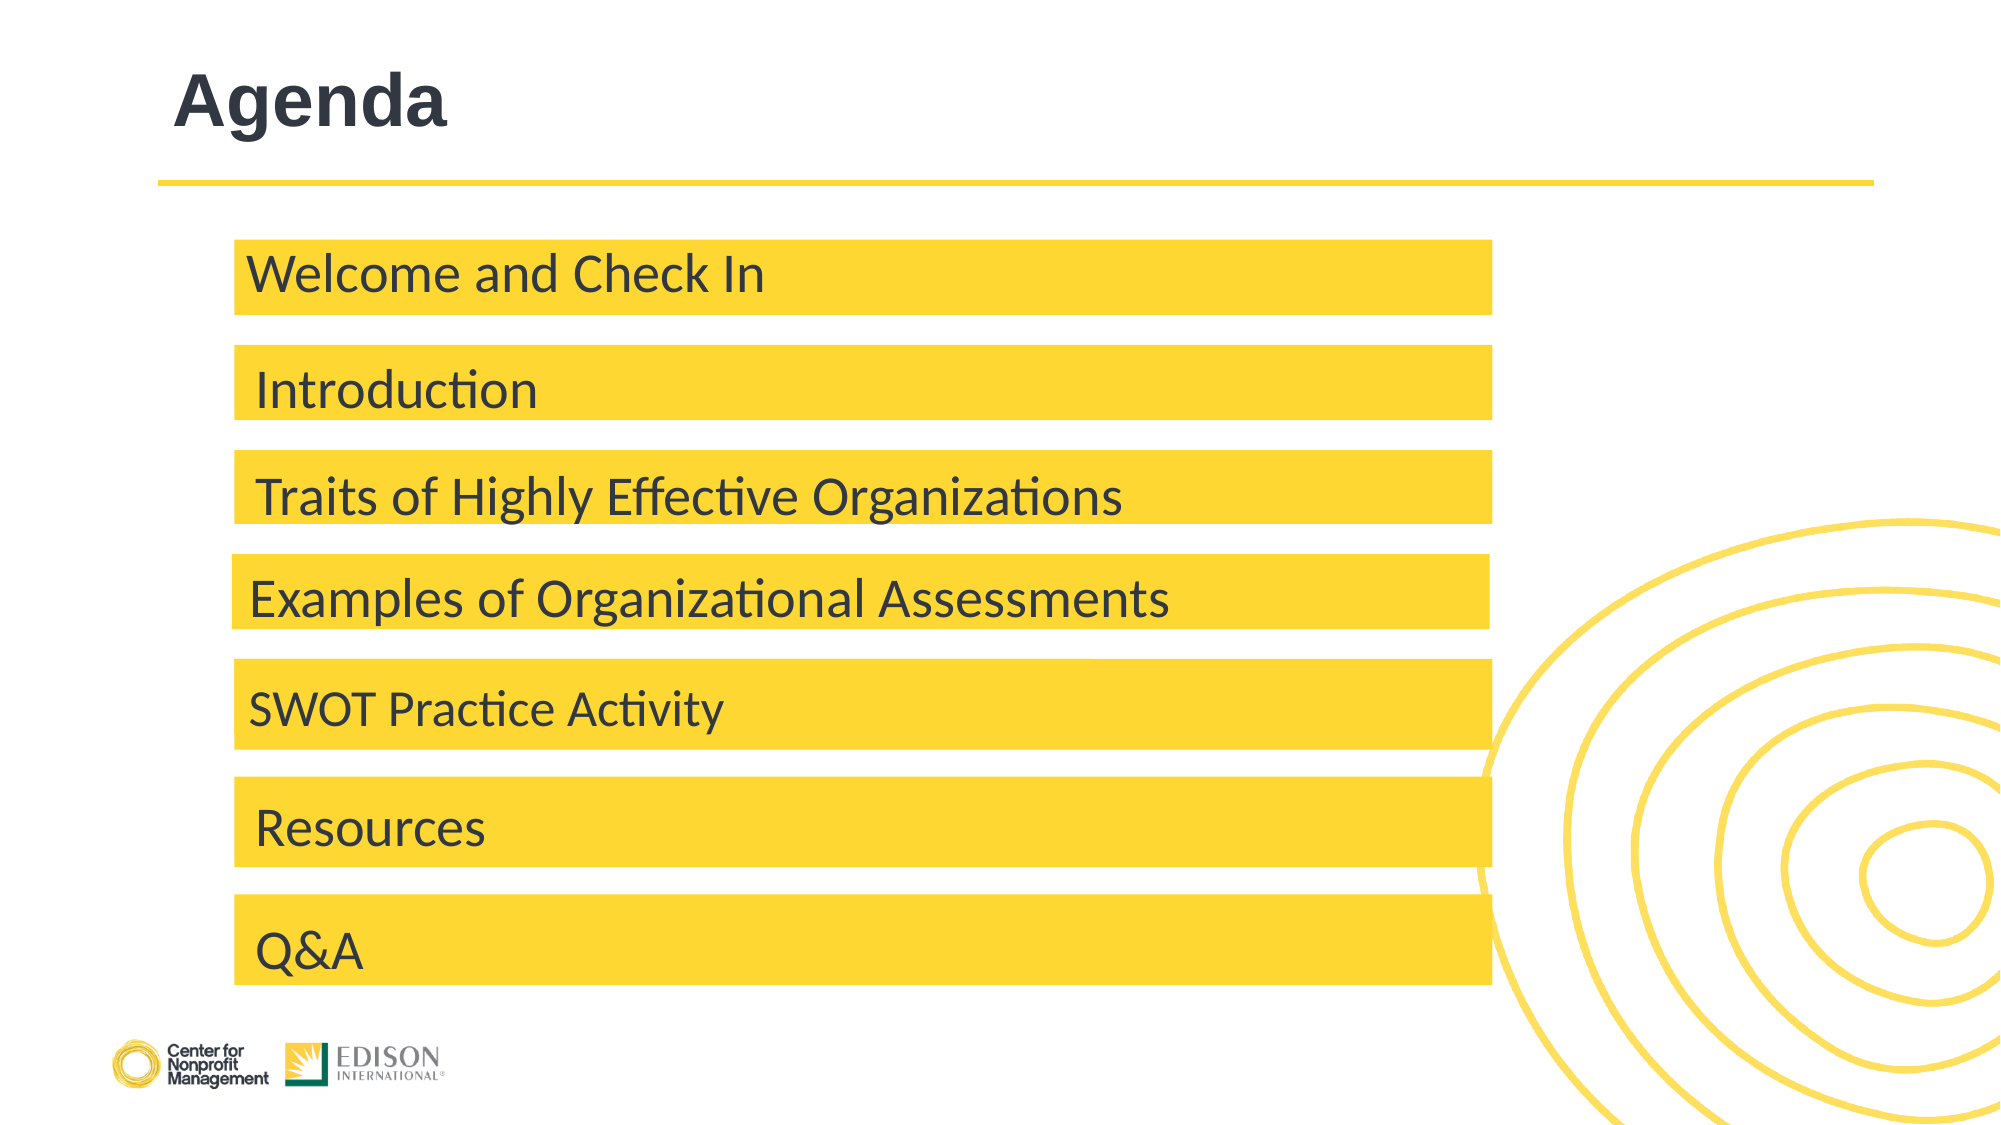

Agenda
Welcome and Check In

Introduction

Traits of Highly Effective Organizations
Examples of Organizational Assessments

SWOT Practice Activity

Resources

Q&A